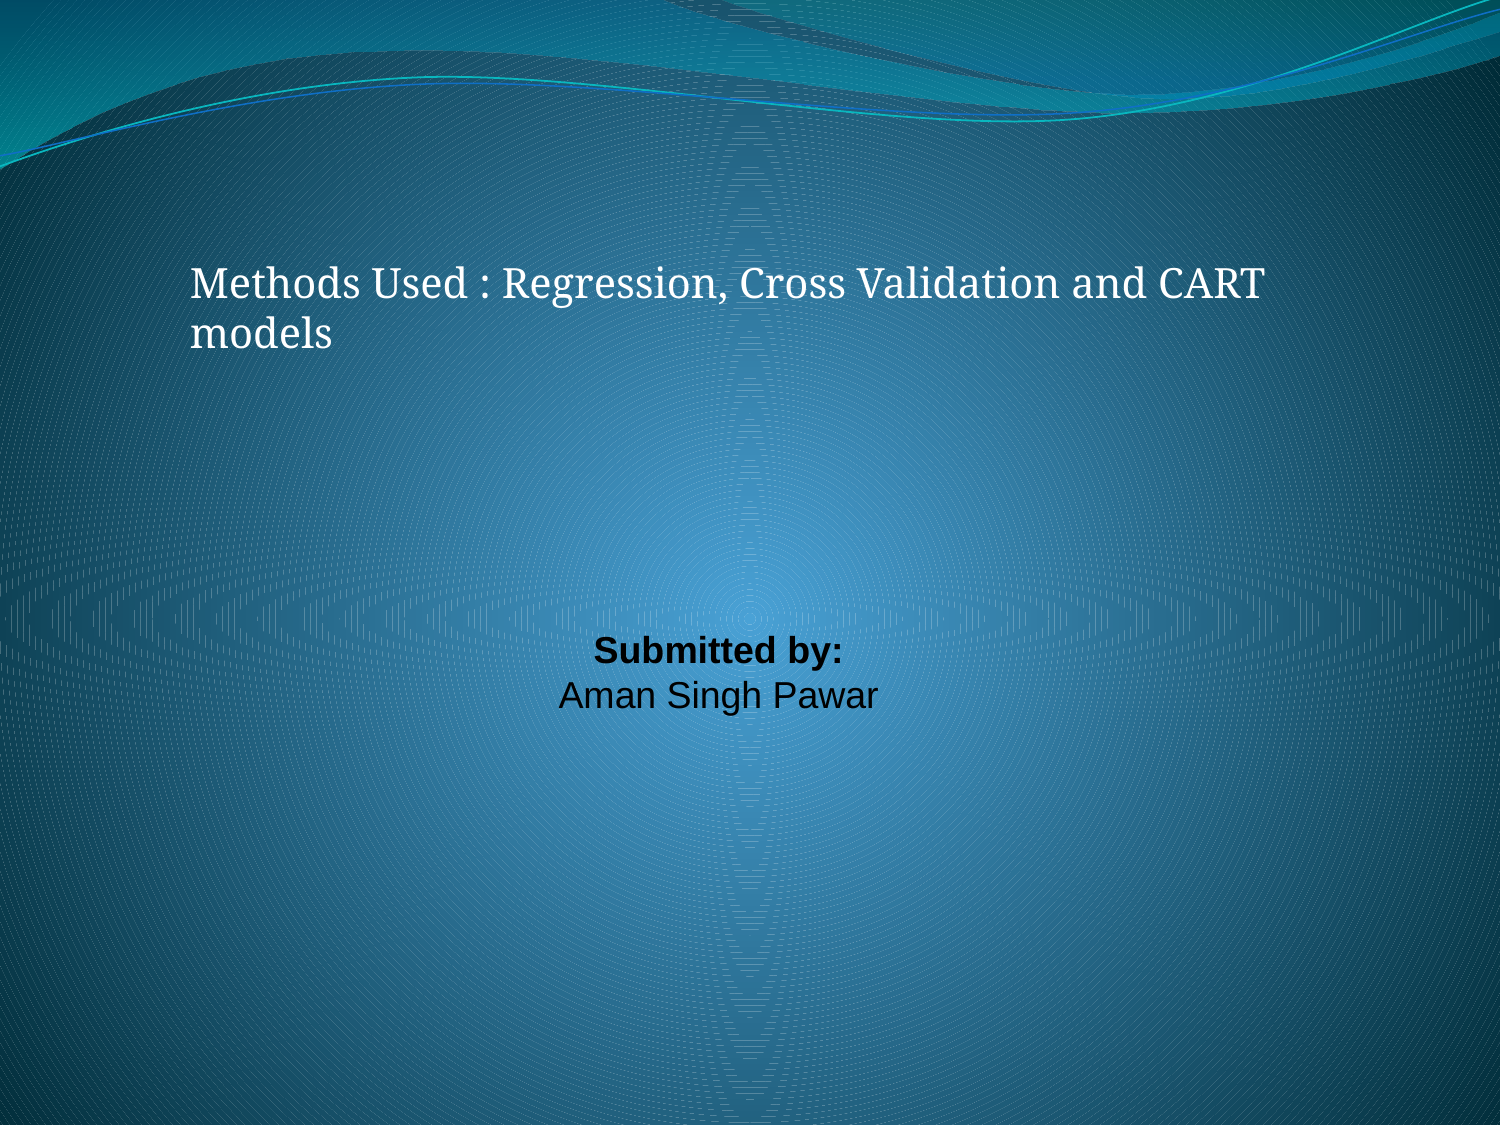

Methods Used : Regression, Cross Validation and CART models
Submitted by:
Aman Singh Pawar